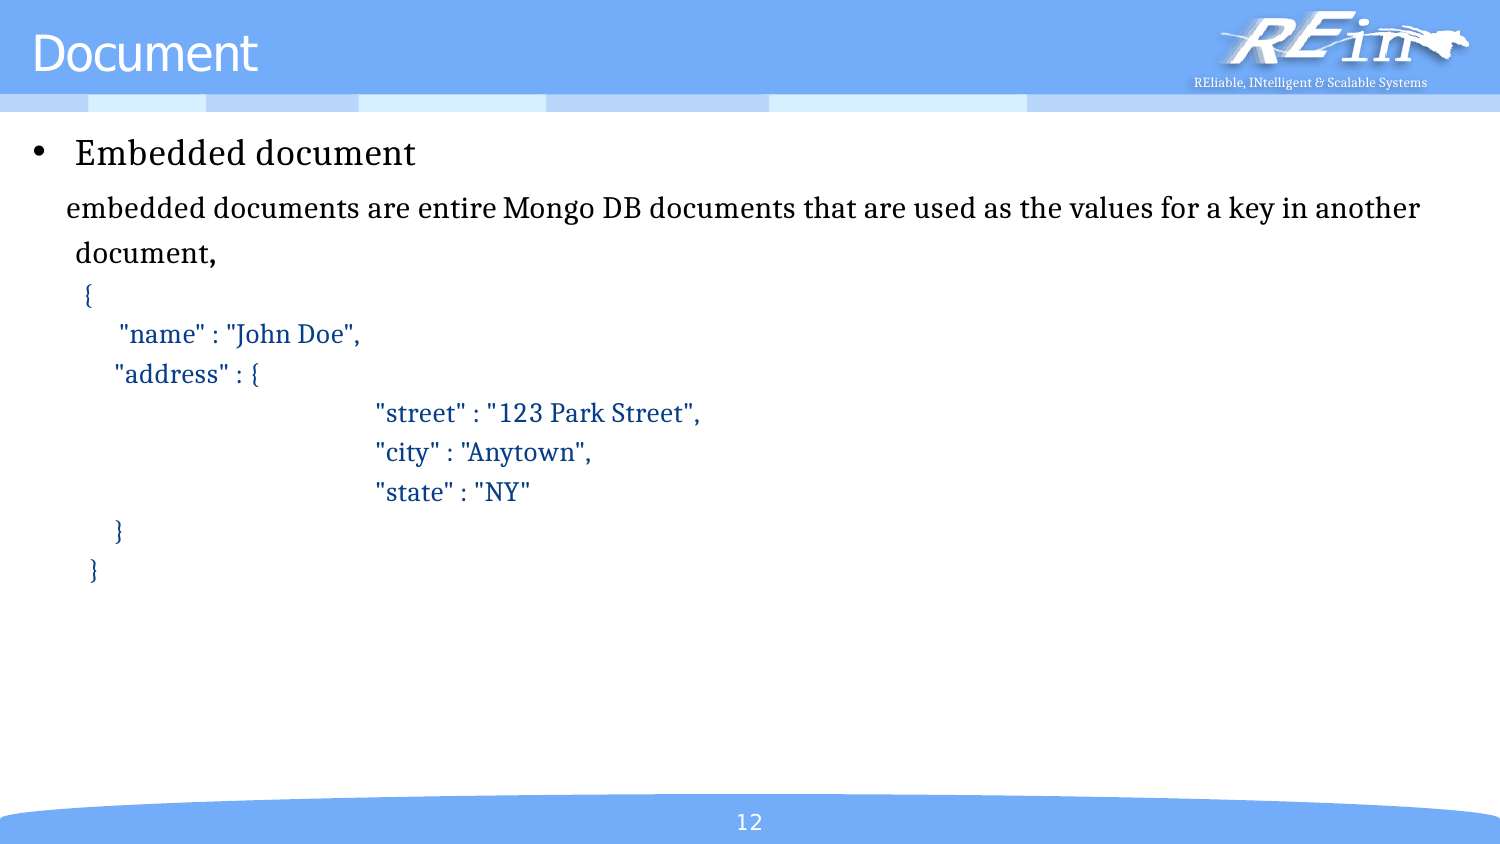

# Document
Embedded document
    embedded documents are entire Mongo DB documents that are used as the values for a key in another document,
        {
	       "name" : "John Doe",
             "address" : {
			"street" : "123 Park Street",
			"city" : "Anytown",
			"state" : "NY"
             }
         }

12